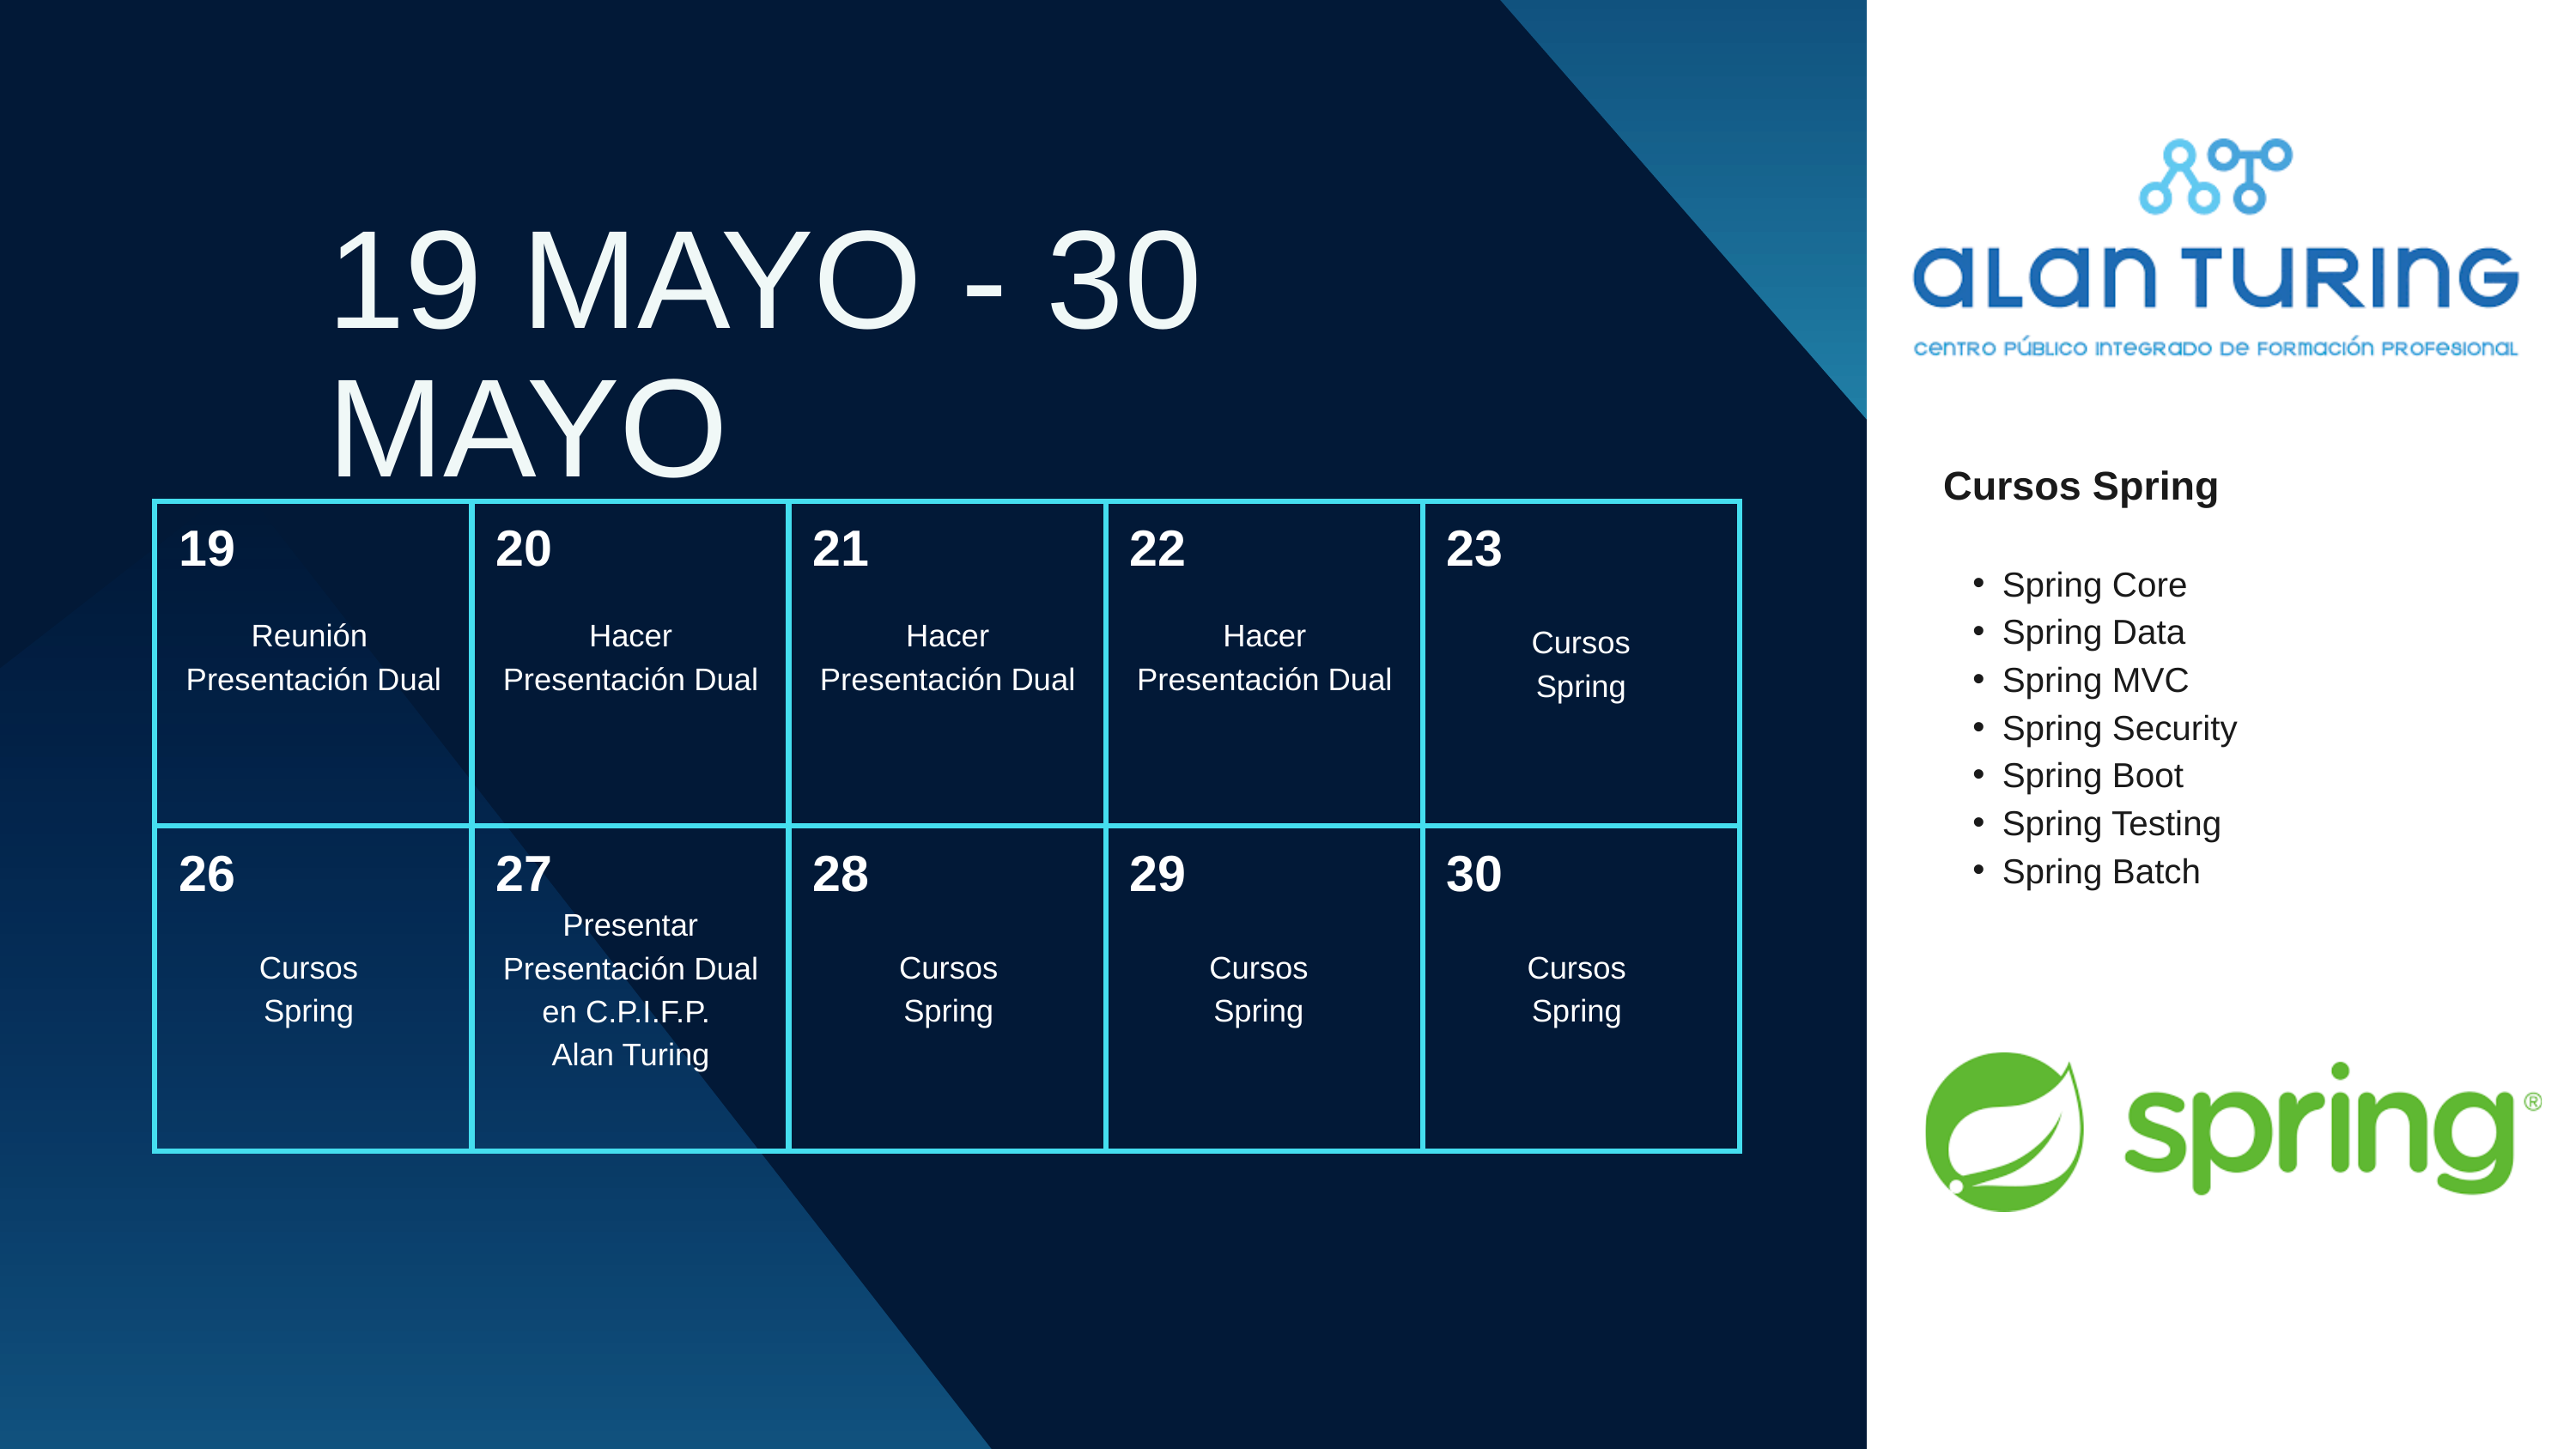

19 MAYO - 30 MAYO
Cursos Spring

Spring Core
Spring Data
Spring MVC
Spring Security
Spring Boot
Spring Testing
Spring Batch

19
20
21
22
23
Reunión
Presentación Dual
Hacer
Presentación Dual
Hacer
Presentación Dual
Hacer
Presentación Dual
Cursos
Spring

26
27
28
29
30
Presentar
Presentación Dual
en C.P.I.F.P.
Alan Turing
Cursos
Spring
Cursos
Spring
Cursos
Spring
Cursos
Spring